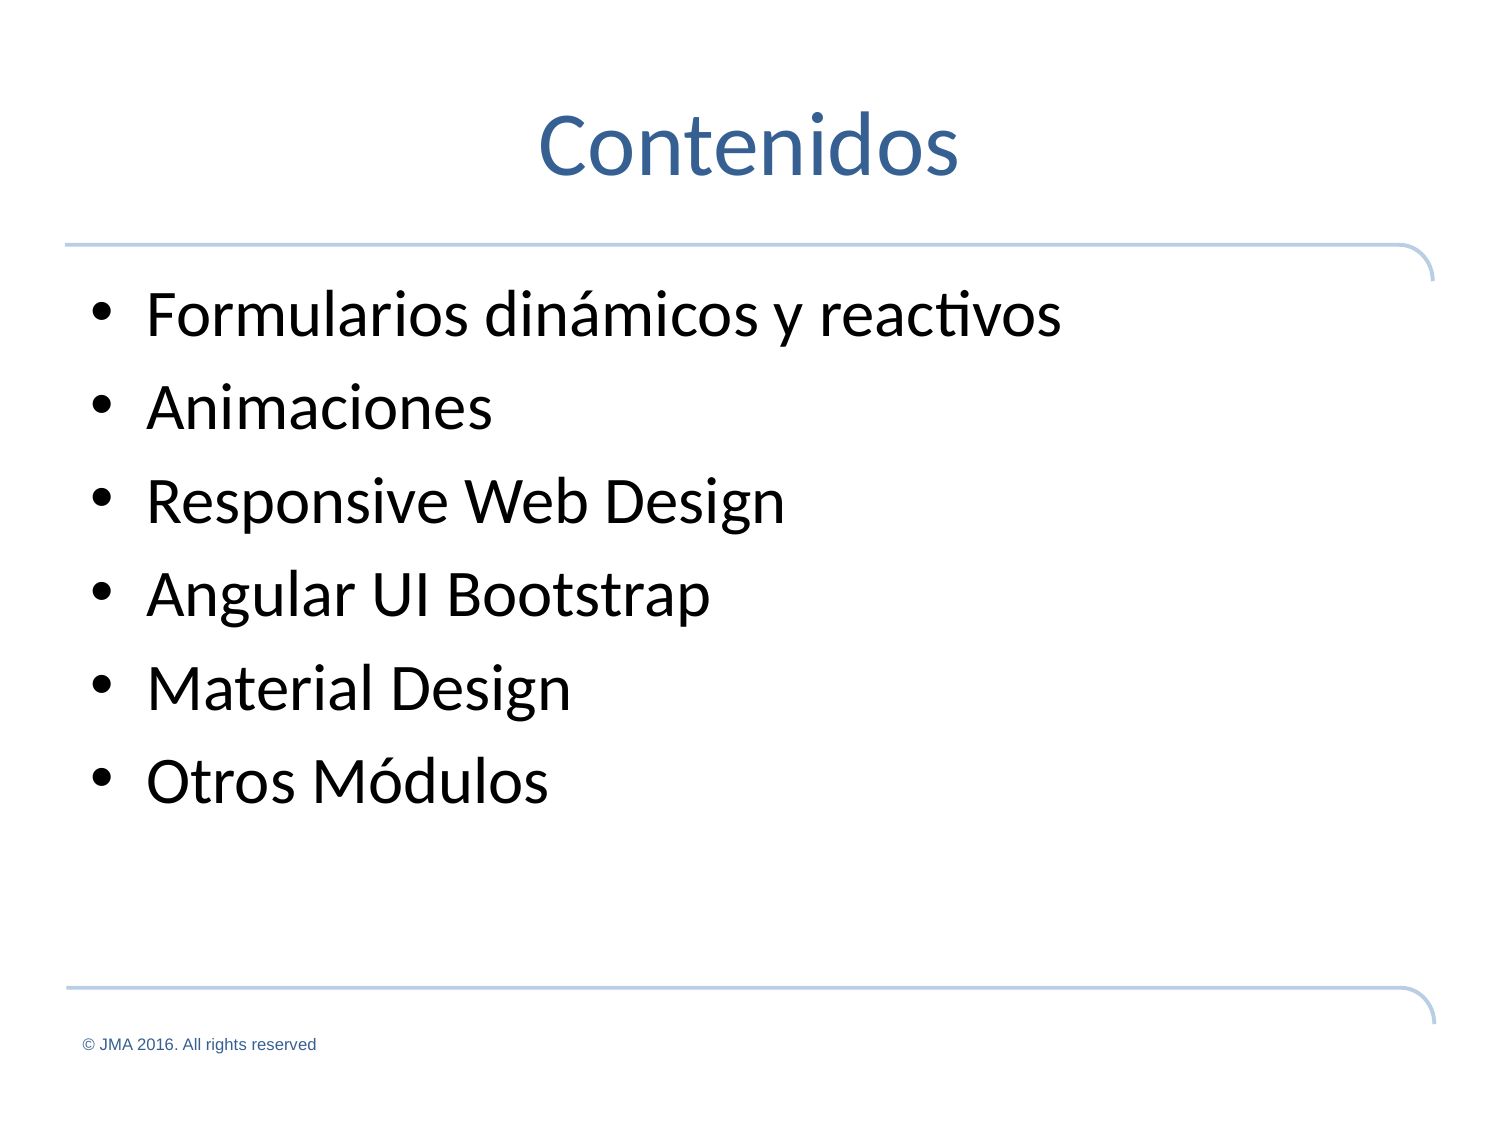

# Contenidos
Formularios dinámicos y reactivos
Animaciones
Responsive Web Design
Angular UI Bootstrap
Material Design
Otros Módulos